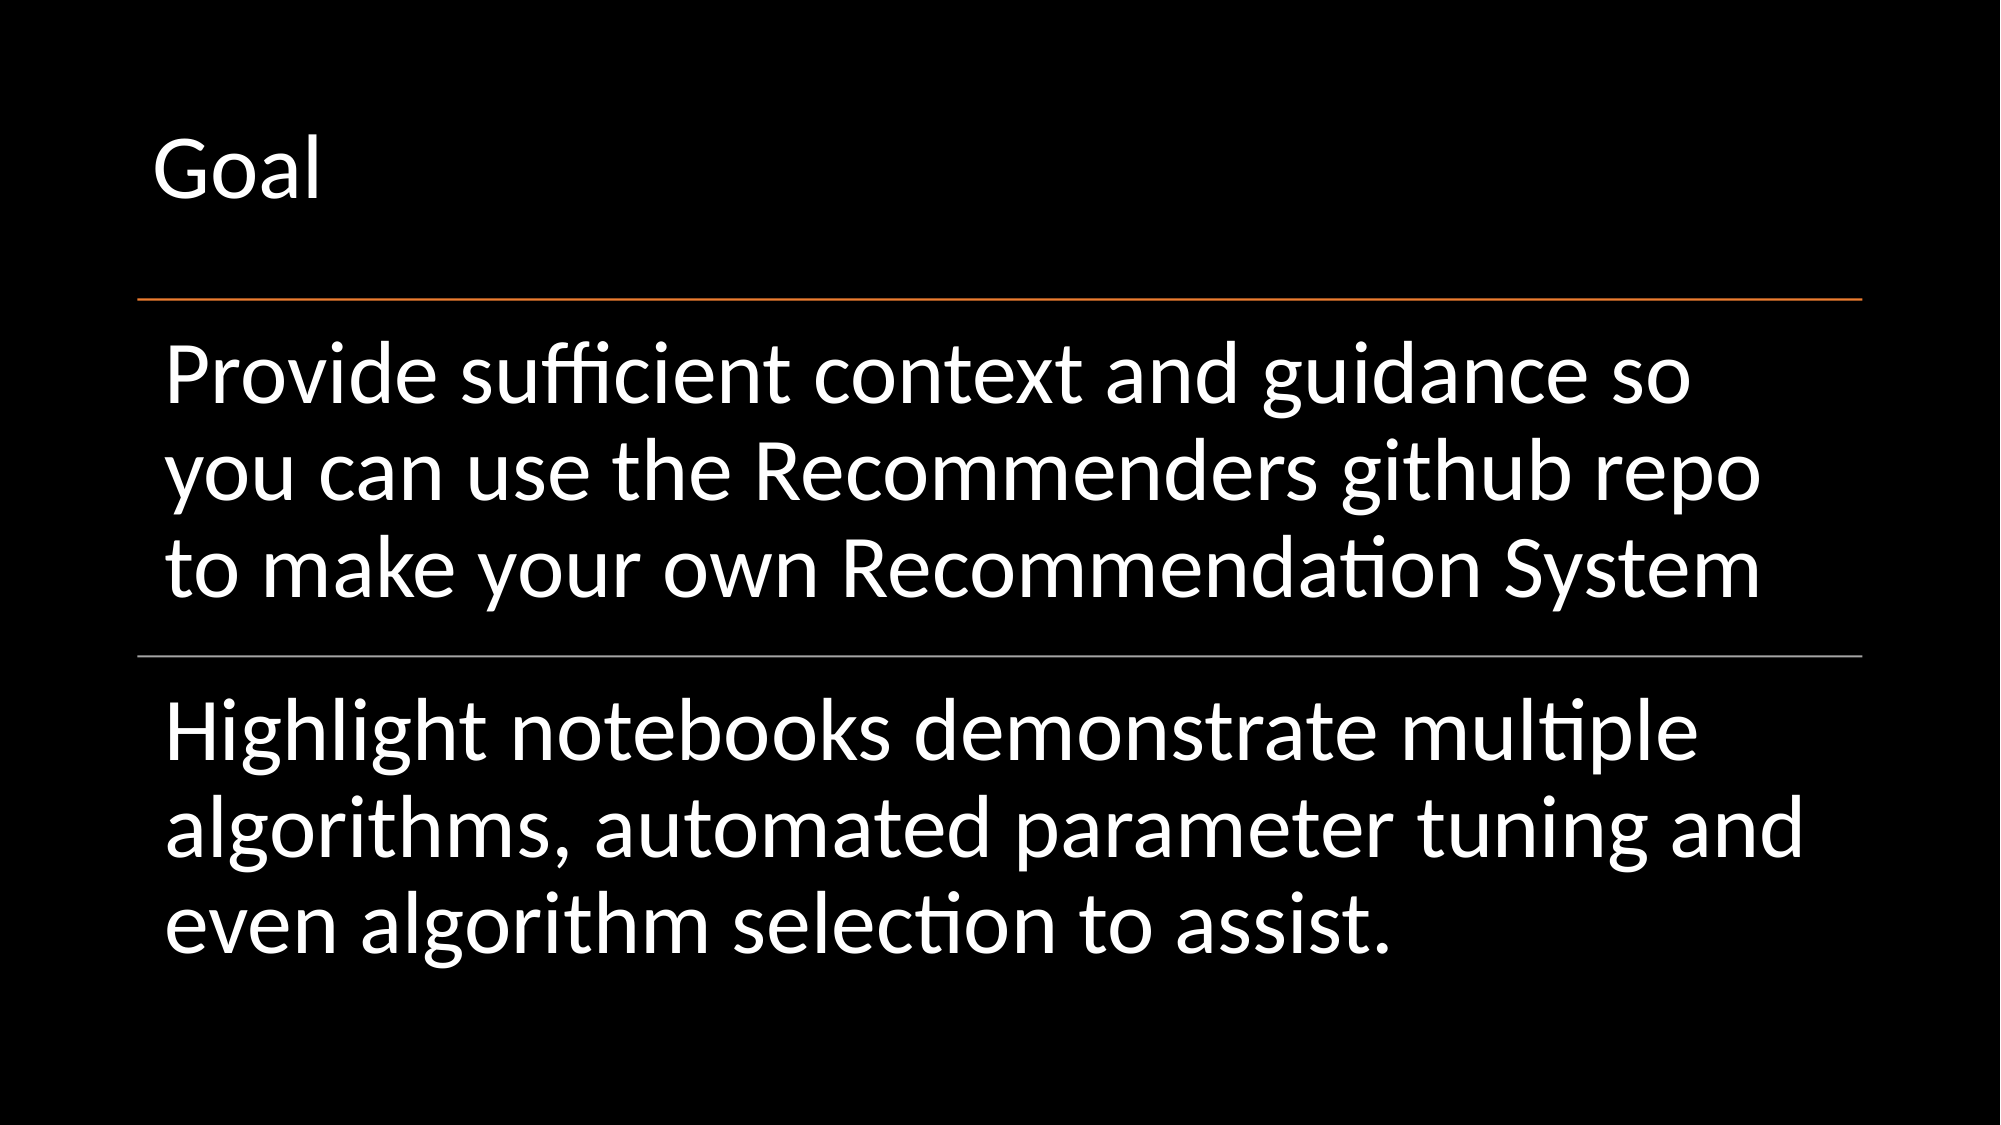

# Goal
Provide sufficient context and guidance so you can use the Recommenders github repo to make your own Recommendation System
Highlight notebooks demonstrate multiple algorithms, automated parameter tuning and even algorithm selection to assist.